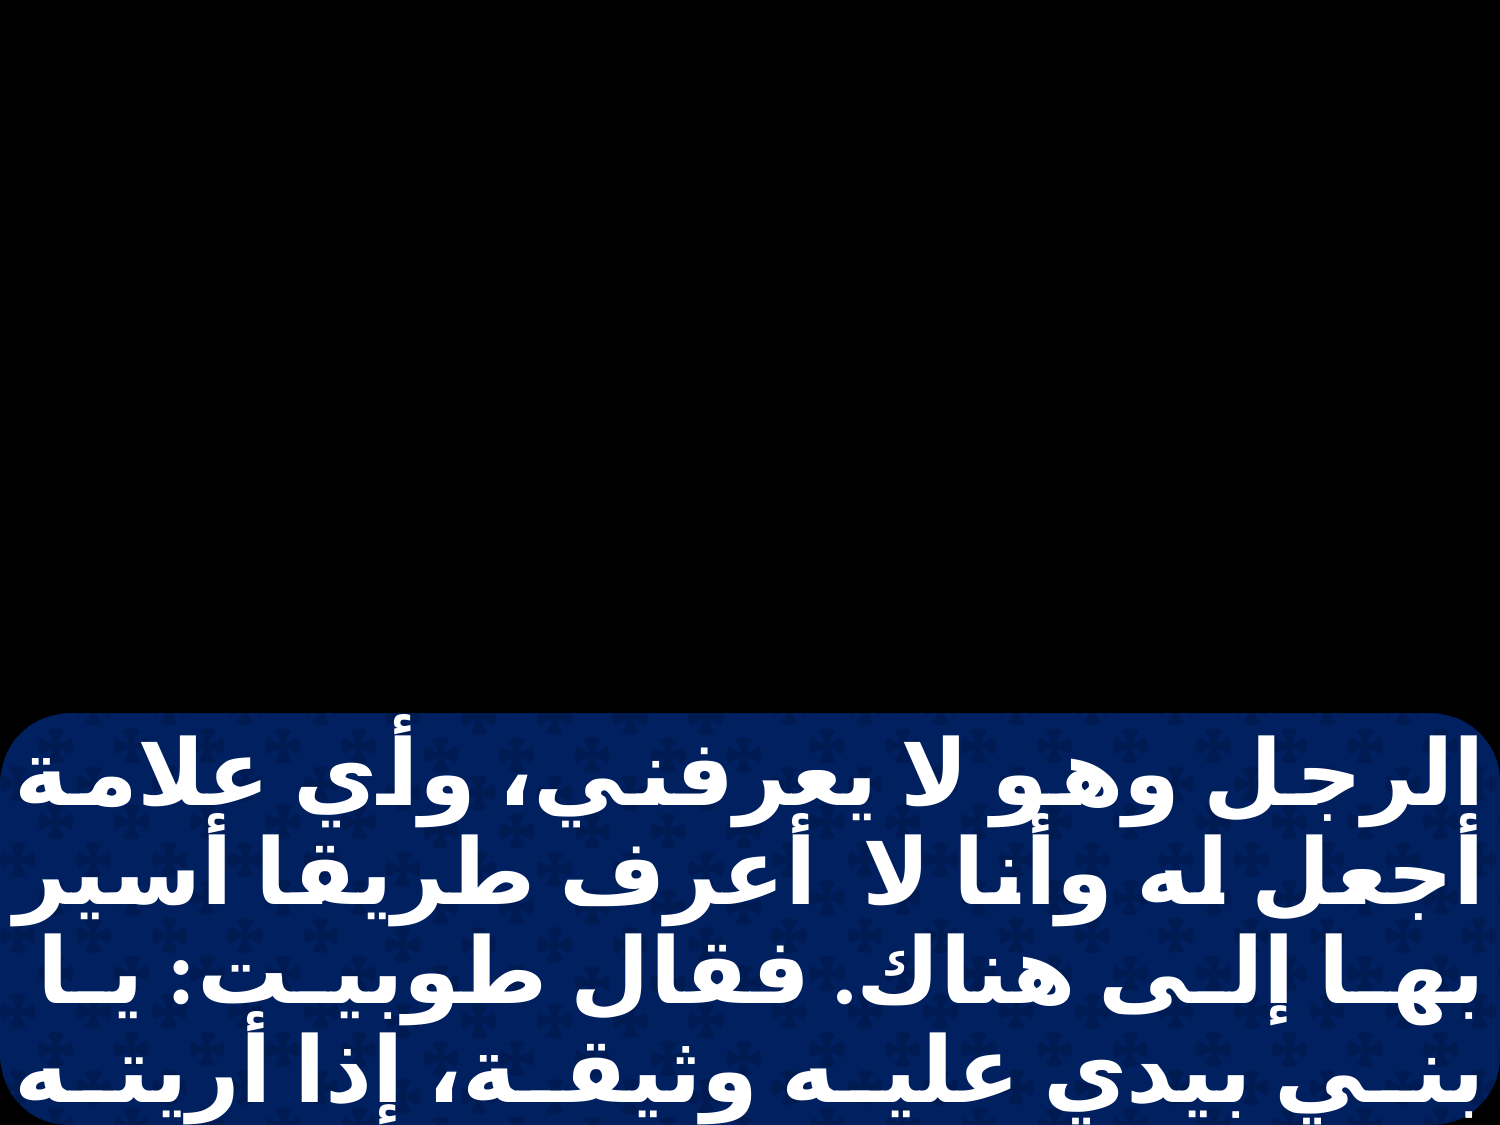

الرجل وهو لا يعرفني، وأي علامة أجعل له وأنا لا  أعرف طريقا أسير بها إلى هناك. فقال طوبيت: يا  بني بيدي عليه وثيقة، إذا أريته إياها، سلم المال  إليك حالا فالتمس الآن إنسانا ثقة يصحبك تحت